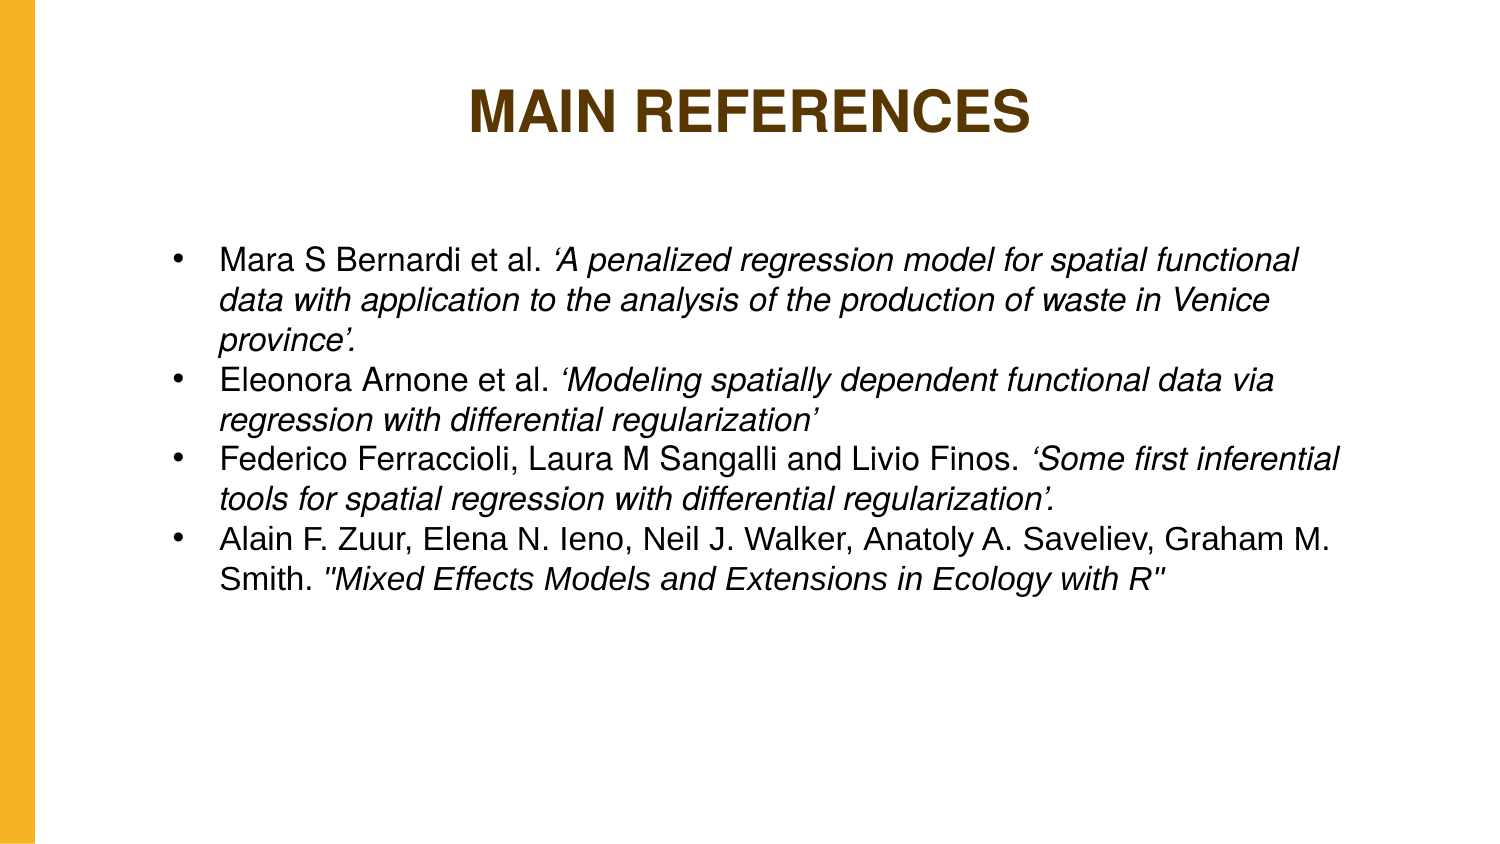

MAIN REFERENCES
Mara S Bernardi et al. ‘A penalized regression model for spatial functional data with application to the analysis of the production of waste in Venice province’.
Eleonora Arnone et al. ‘Modeling spatially dependent functional data via regression with differential regularization’
Federico Ferraccioli, Laura M Sangalli and Livio Finos. ‘Some first inferential tools for spatial regression with differential regularization’.
Alain F. Zuur, Elena N. Ieno, Neil J. Walker, Anatoly A. Saveliev, Graham M. Smith. "Mixed Effects Models and Extensions in Ecology with R"